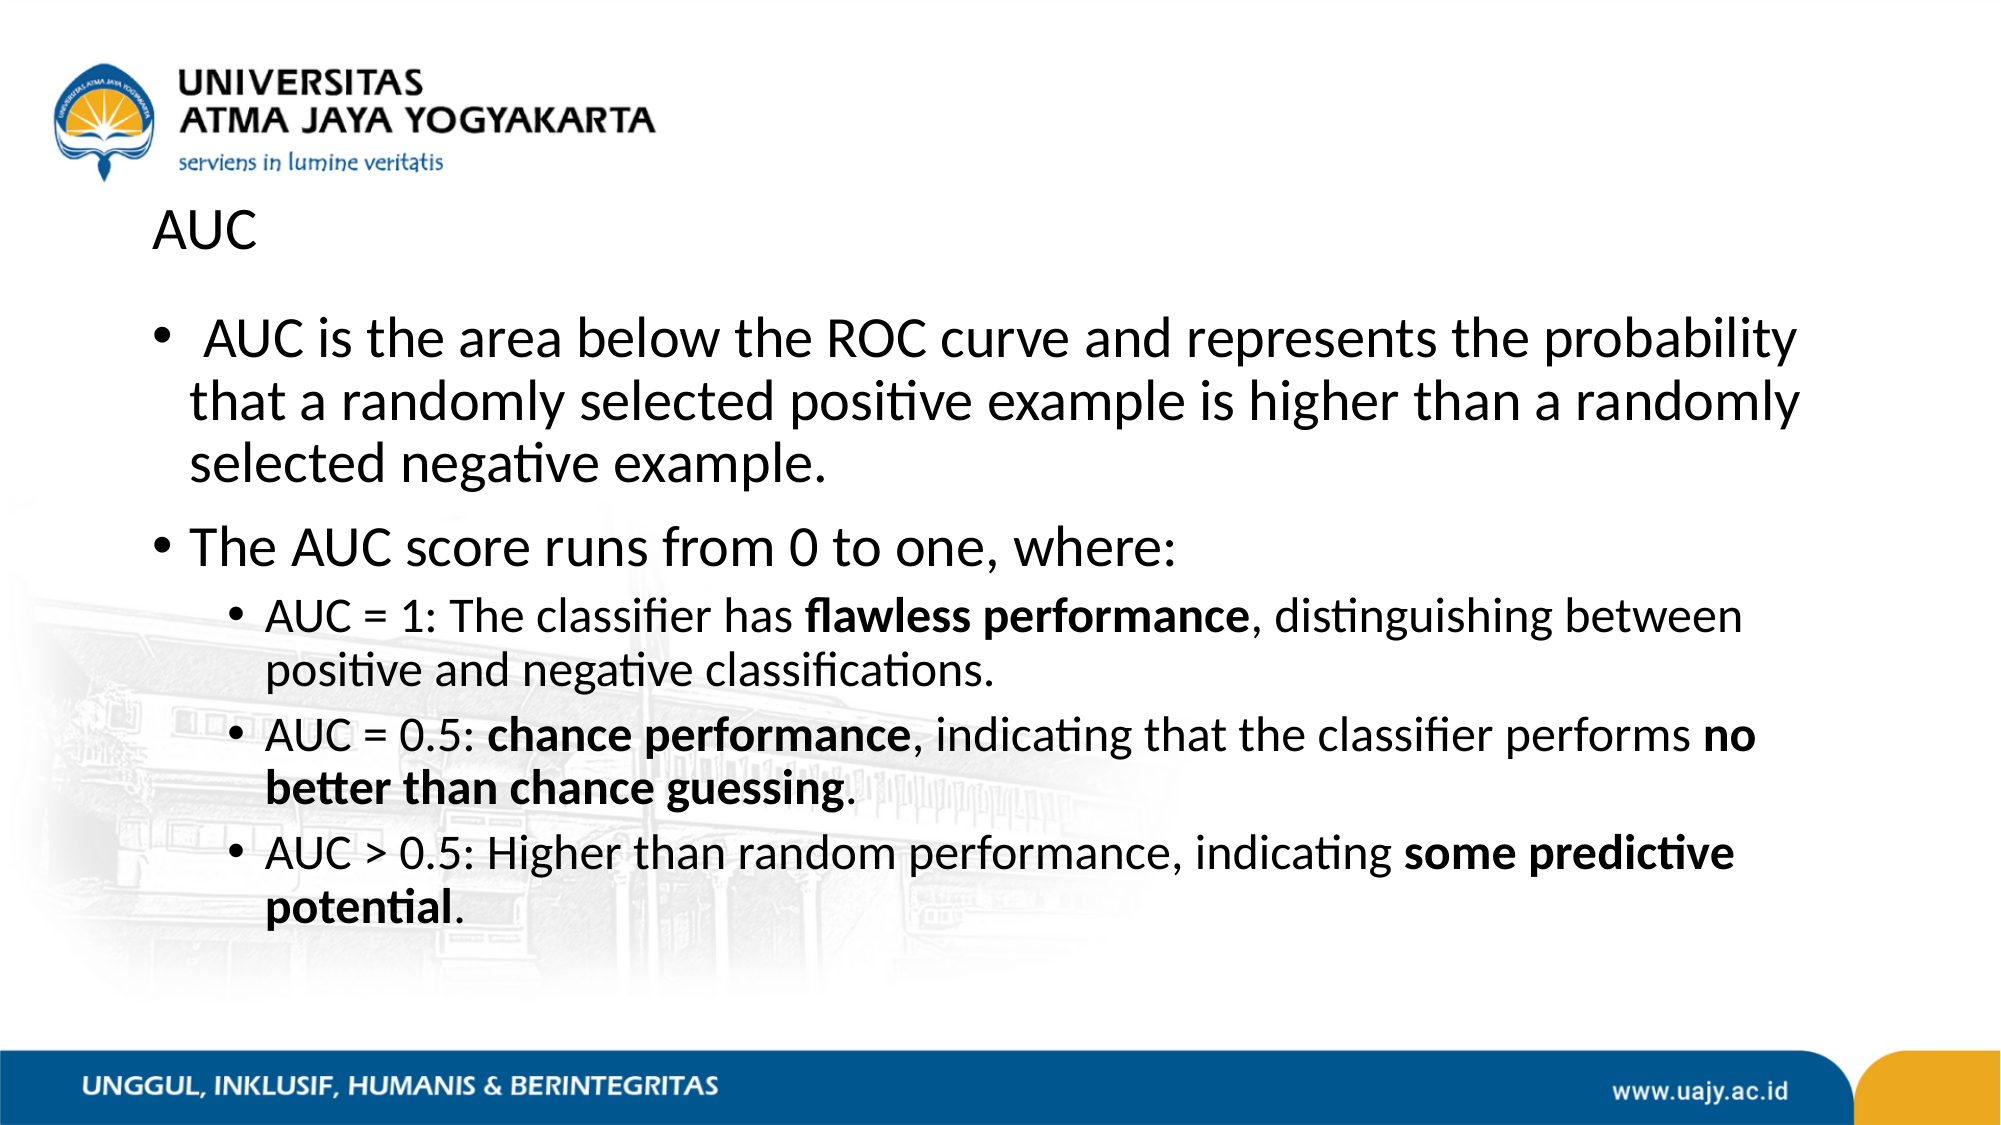

# AUC
 AUC is the area below the ROC curve and represents the probability that a randomly selected positive example is higher than a randomly selected negative example.
The AUC score runs from 0 to one, where:
AUC = 1: The classifier has flawless performance, distinguishing between positive and negative classifications.
AUC = 0.5: chance performance, indicating that the classifier performs no better than chance guessing.
AUC > 0.5: Higher than random performance, indicating some predictive potential.